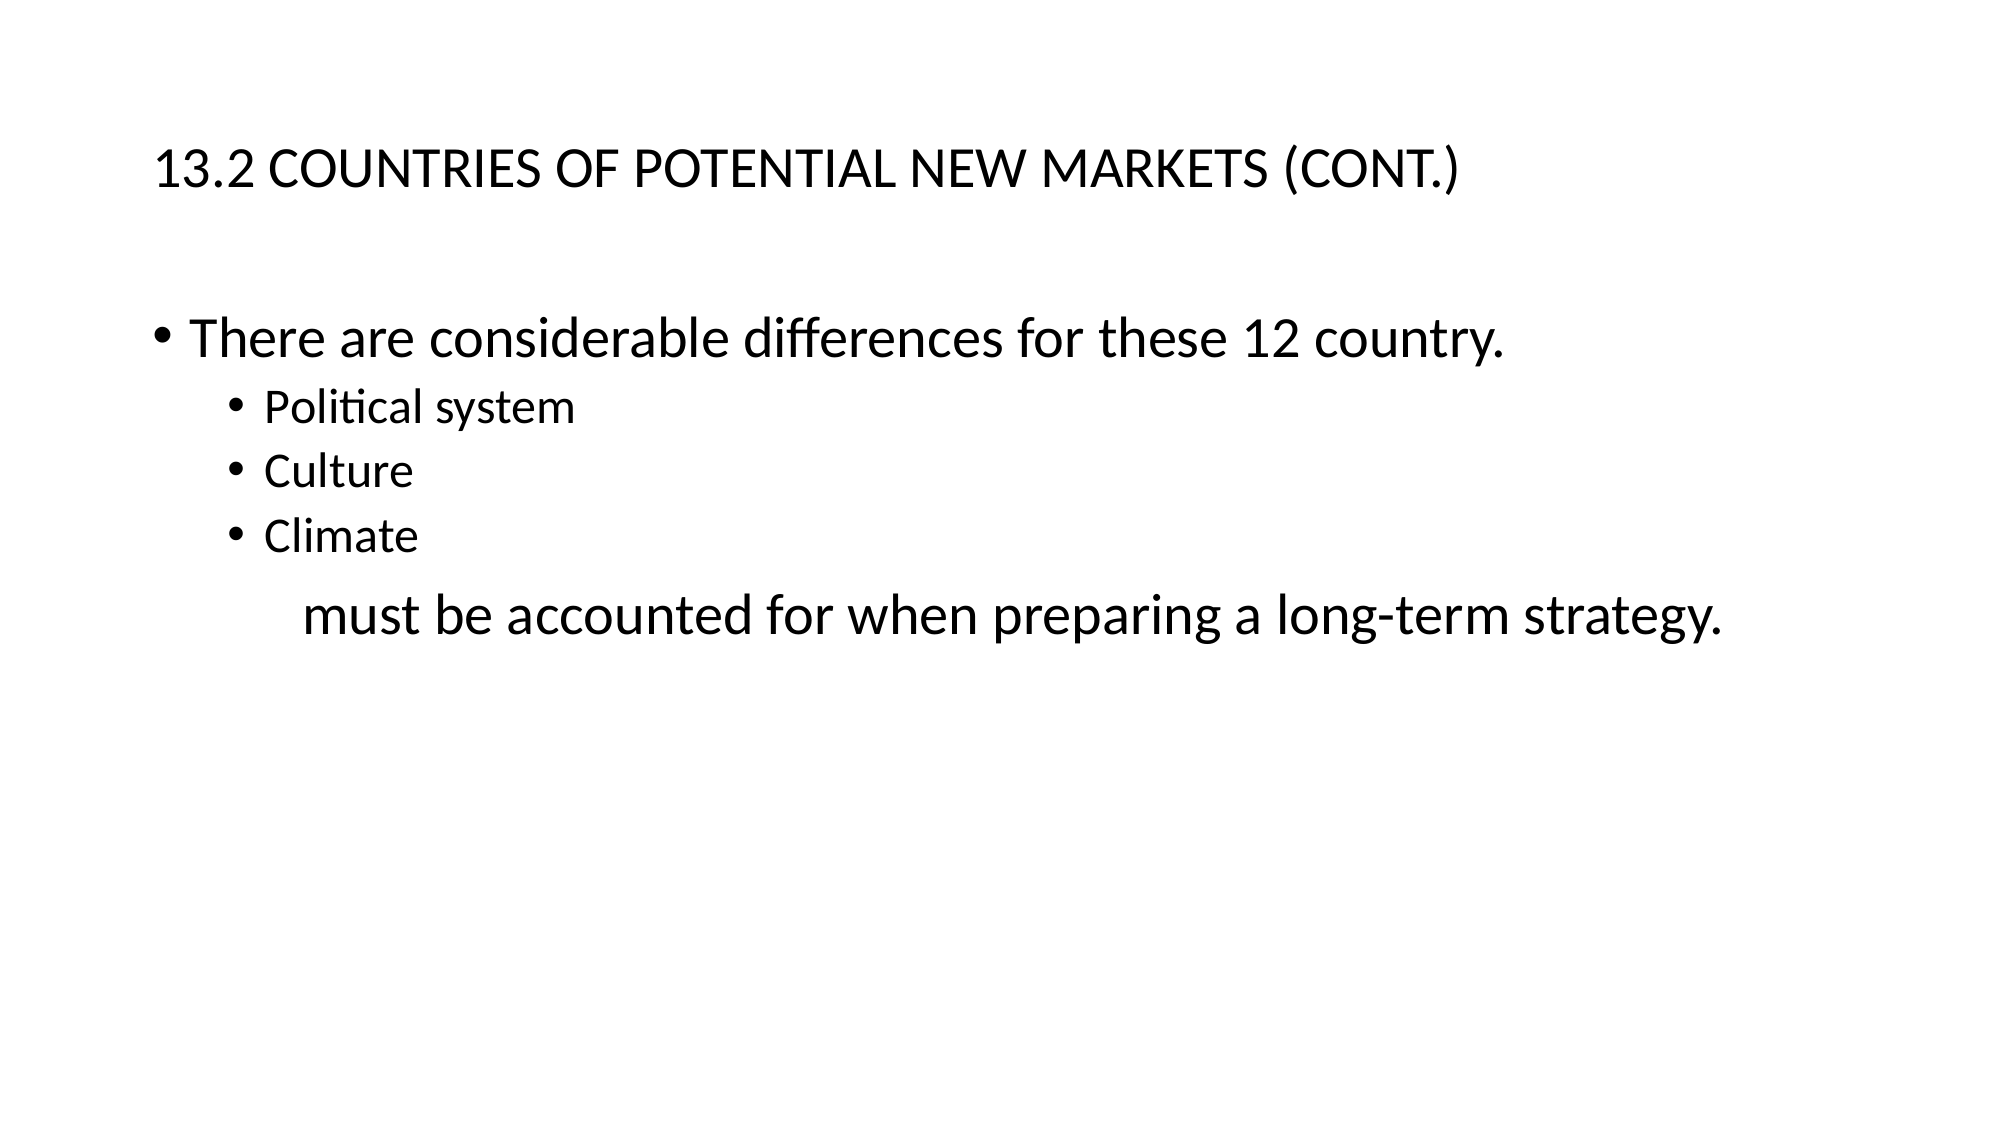

# 13.2 COUNTRIES OF POTENTIAL NEW MARKETS (CONT.)
There are considerable differences for these 12 country.
Political system
Culture
Climate
	must be accounted for when preparing a long-term strategy.